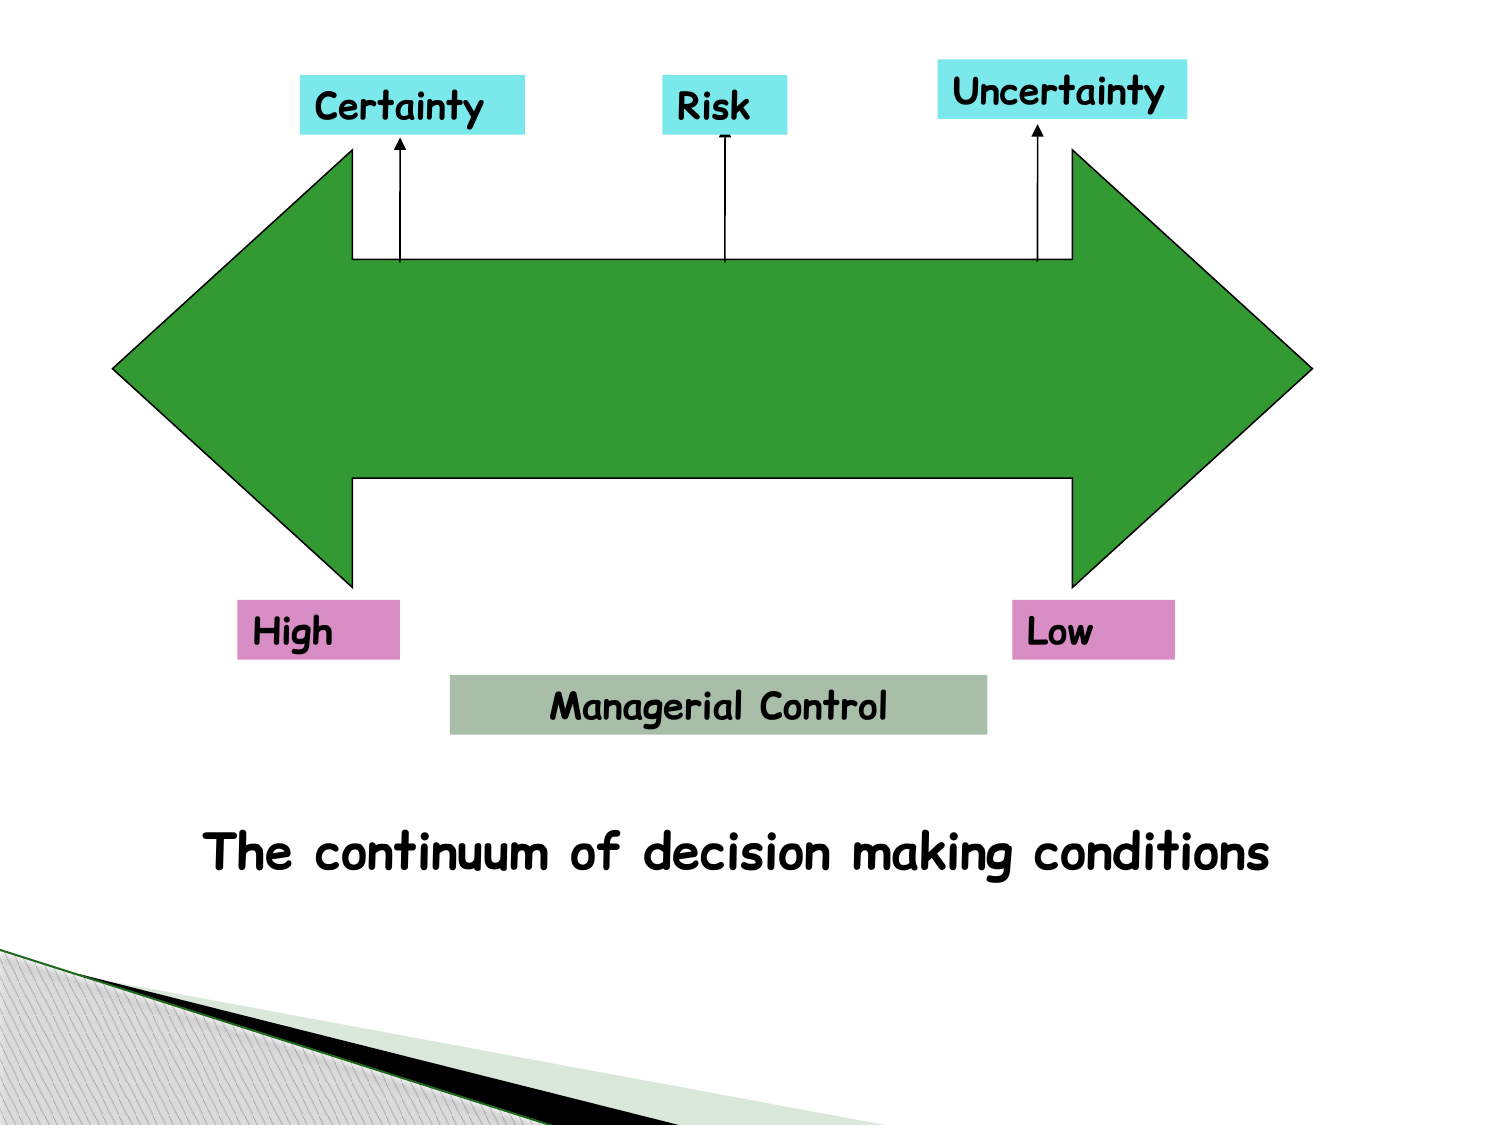

Uncertainty
Certainty
Risk

High
Low
Managerial Control
The continuum of decision making conditions